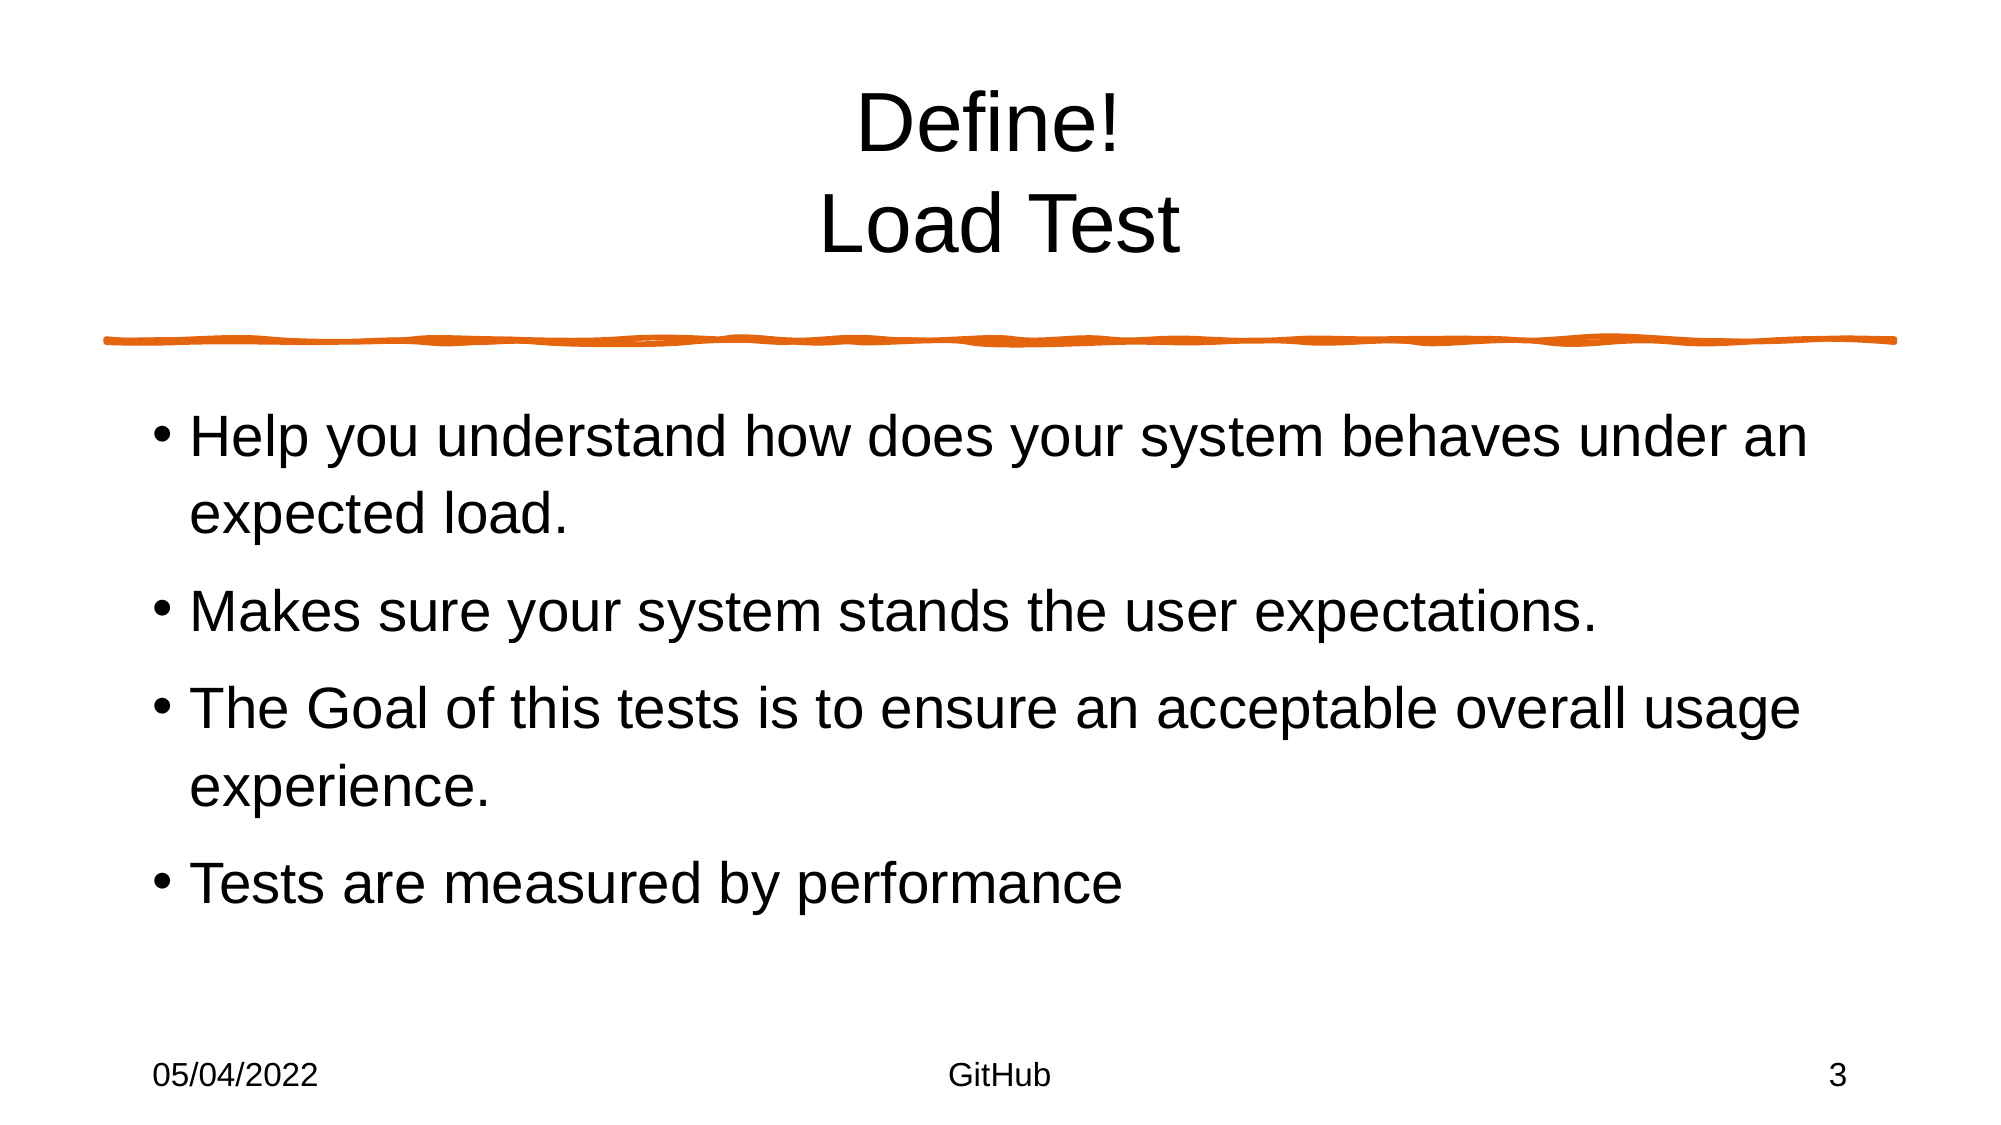

# Define! Load Test
Help you understand how does your system behaves under an expected load.
Makes sure your system stands the user expectations.
The Goal of this tests is to ensure an acceptable overall usage experience.
Tests are measured by performance

05/04/2022
GitHub
3